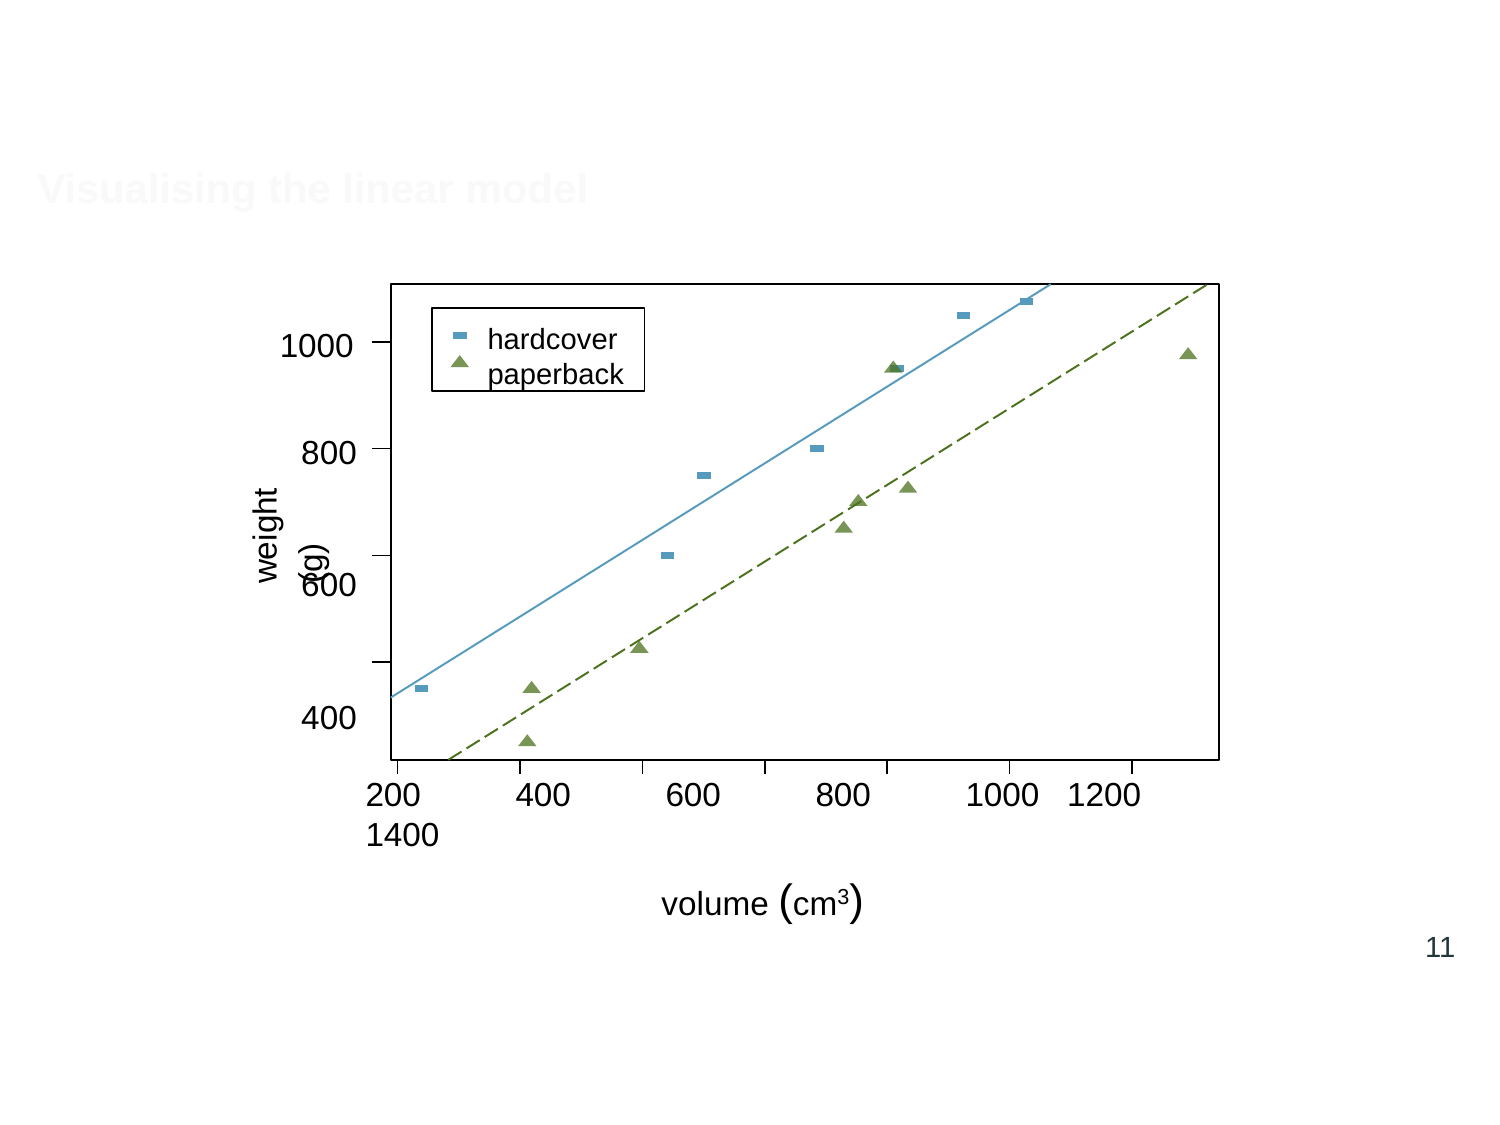

# Visualising the linear model

hardcover  paperback
1000

800

600

400

weight (g)

200	400	600	800	1000   1200   1400
volume (cm3)
11